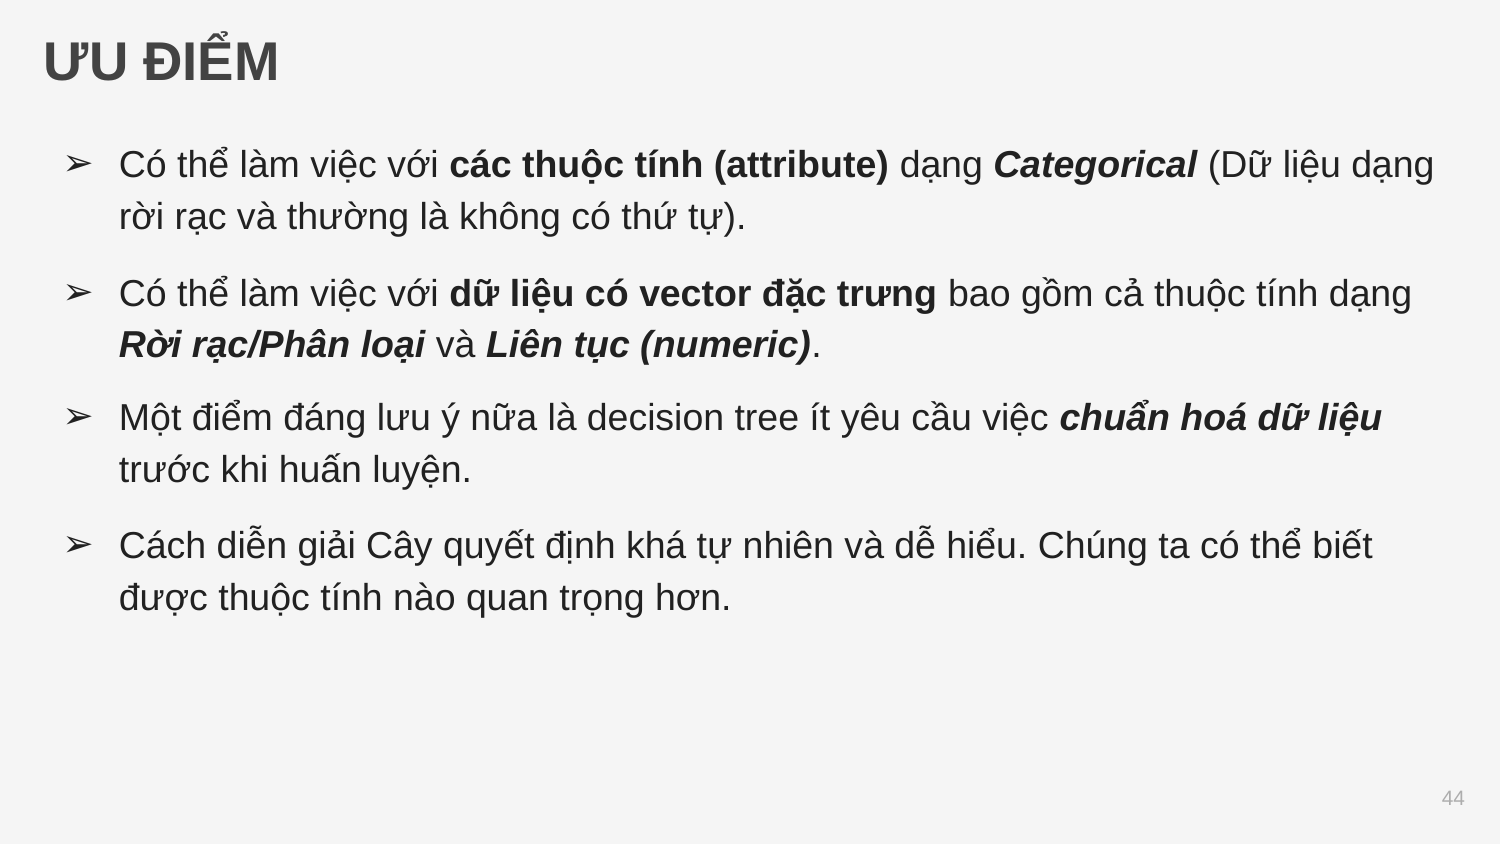

# ƯU ĐIỂM
Có thể làm việc với các thuộc tính (attribute) dạng Categorical (Dữ liệu dạng rời rạc và thường là không có thứ tự).
Có thể làm việc với dữ liệu có vector đặc trưng bao gồm cả thuộc tính dạng Rời rạc/Phân loại và Liên tục (numeric).
Một điểm đáng lưu ý nữa là decision tree ít yêu cầu việc chuẩn hoá dữ liệu trước khi huấn luyện.
Cách diễn giải Cây quyết định khá tự nhiên và dễ hiểu. Chúng ta có thể biết được thuộc tính nào quan trọng hơn.
44